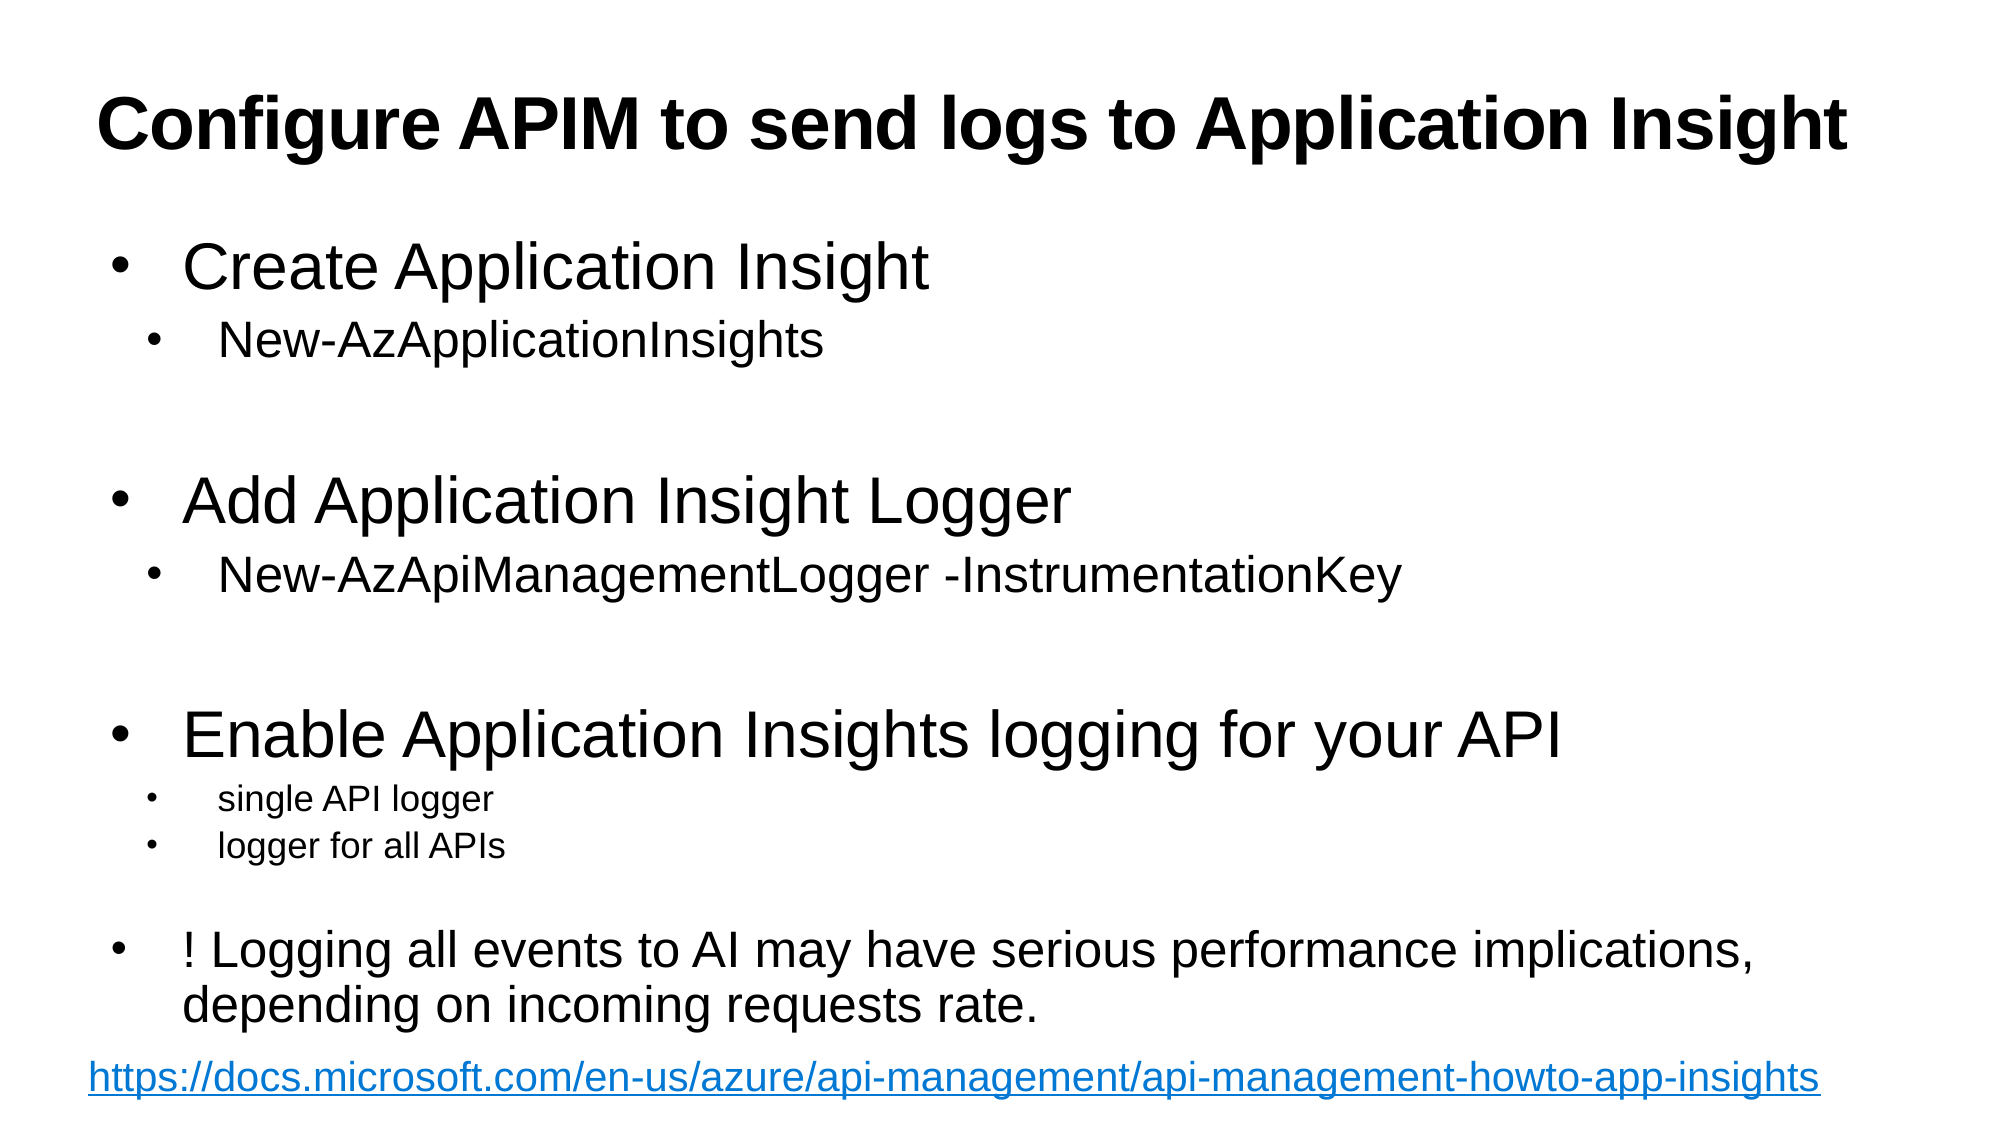

# Configure APIM to send logs to Application Insight
Create Application Insight
New-AzApplicationInsights

Add Application Insight Logger
New-AzApiManagementLogger -InstrumentationKey

Enable Application Insights logging for your API
single API logger
logger for all APIs

! Logging all events to AI may have serious performance implications, depending on incoming requests rate.
https://docs.microsoft.com/en-us/azure/api-management/api-management-howto-app-insights